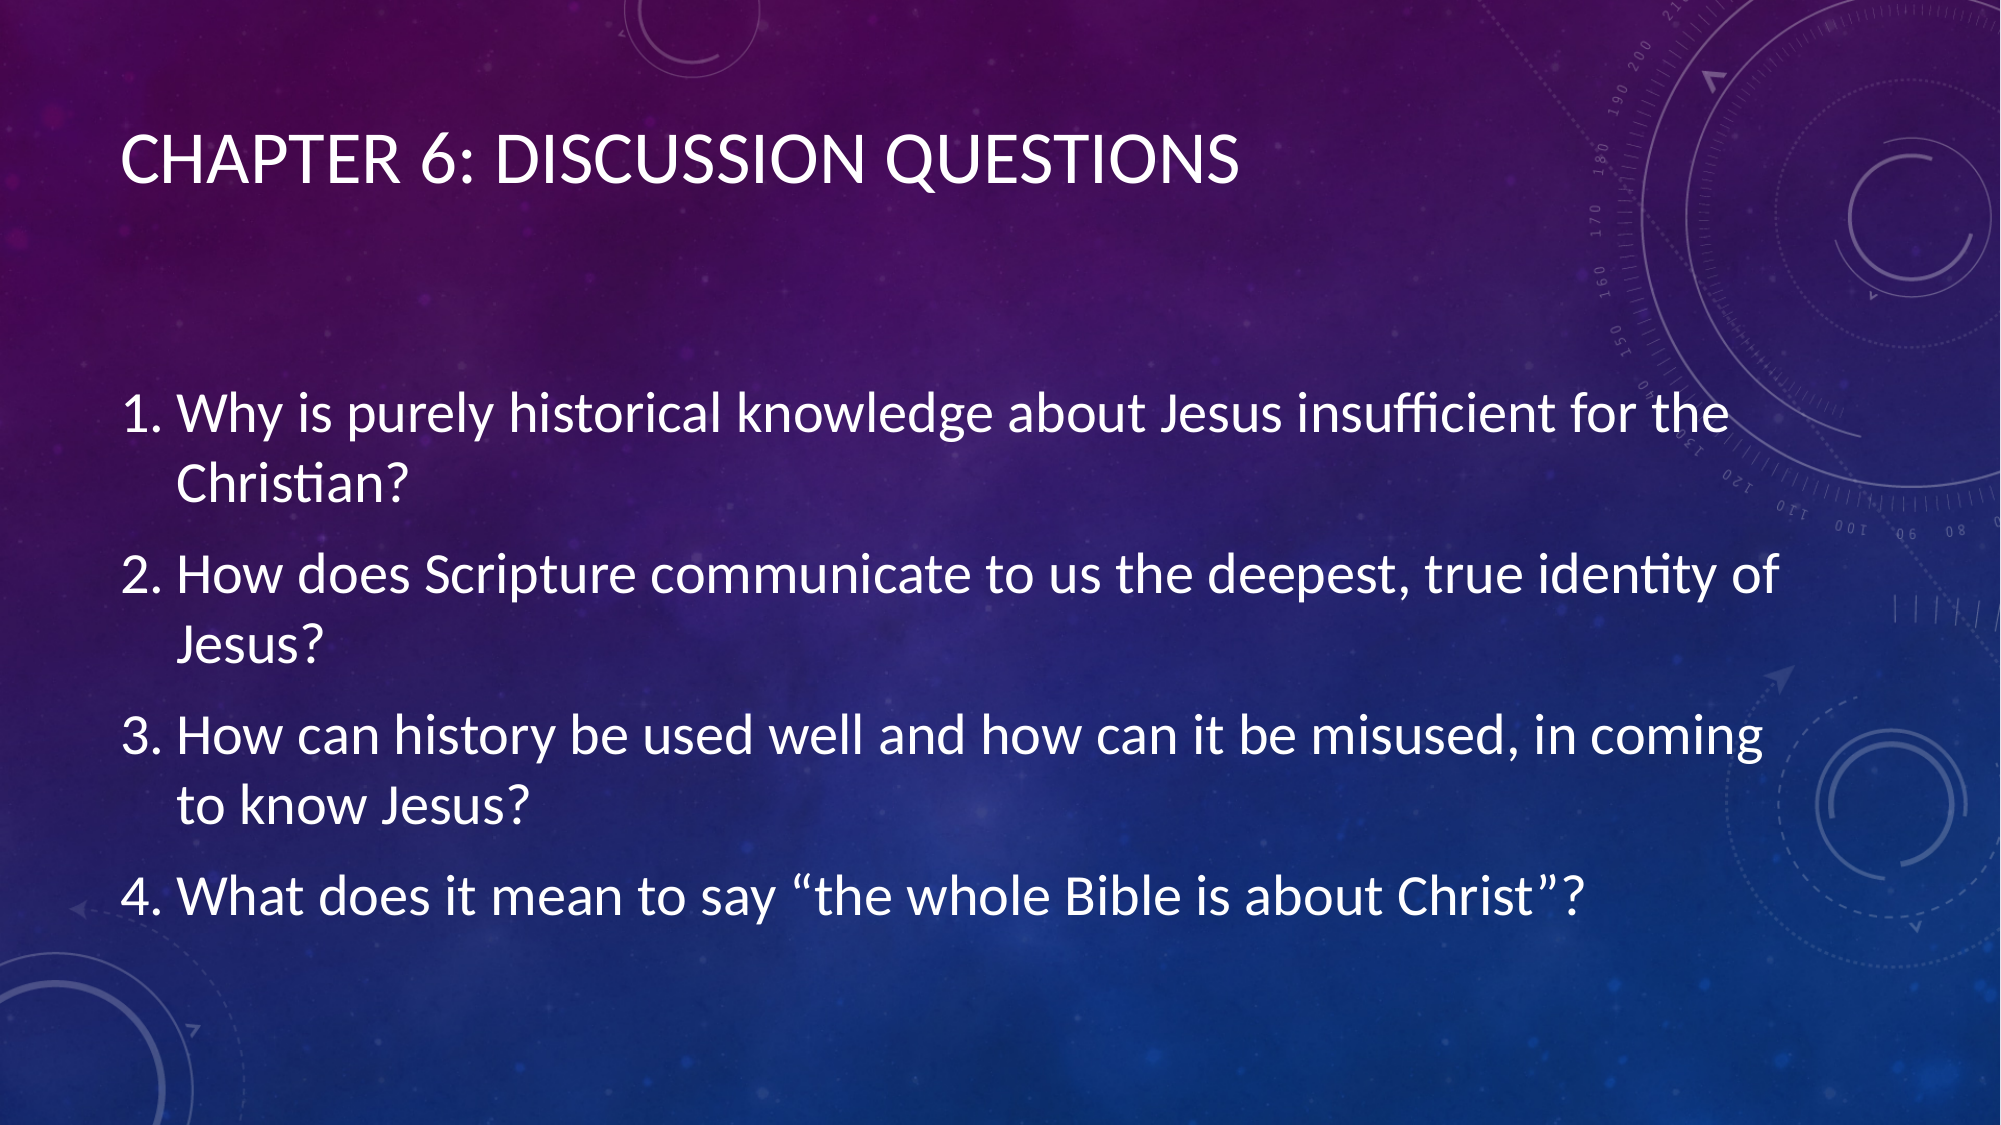

# Chapter 6: Discussion Questions
Why is purely historical knowledge about Jesus insufficient for the Christian?
How does Scripture communicate to us the deepest, true identity of Jesus?
How can history be used well and how can it be misused, in coming to know Jesus?
What does it mean to say “the whole Bible is about Christ”?